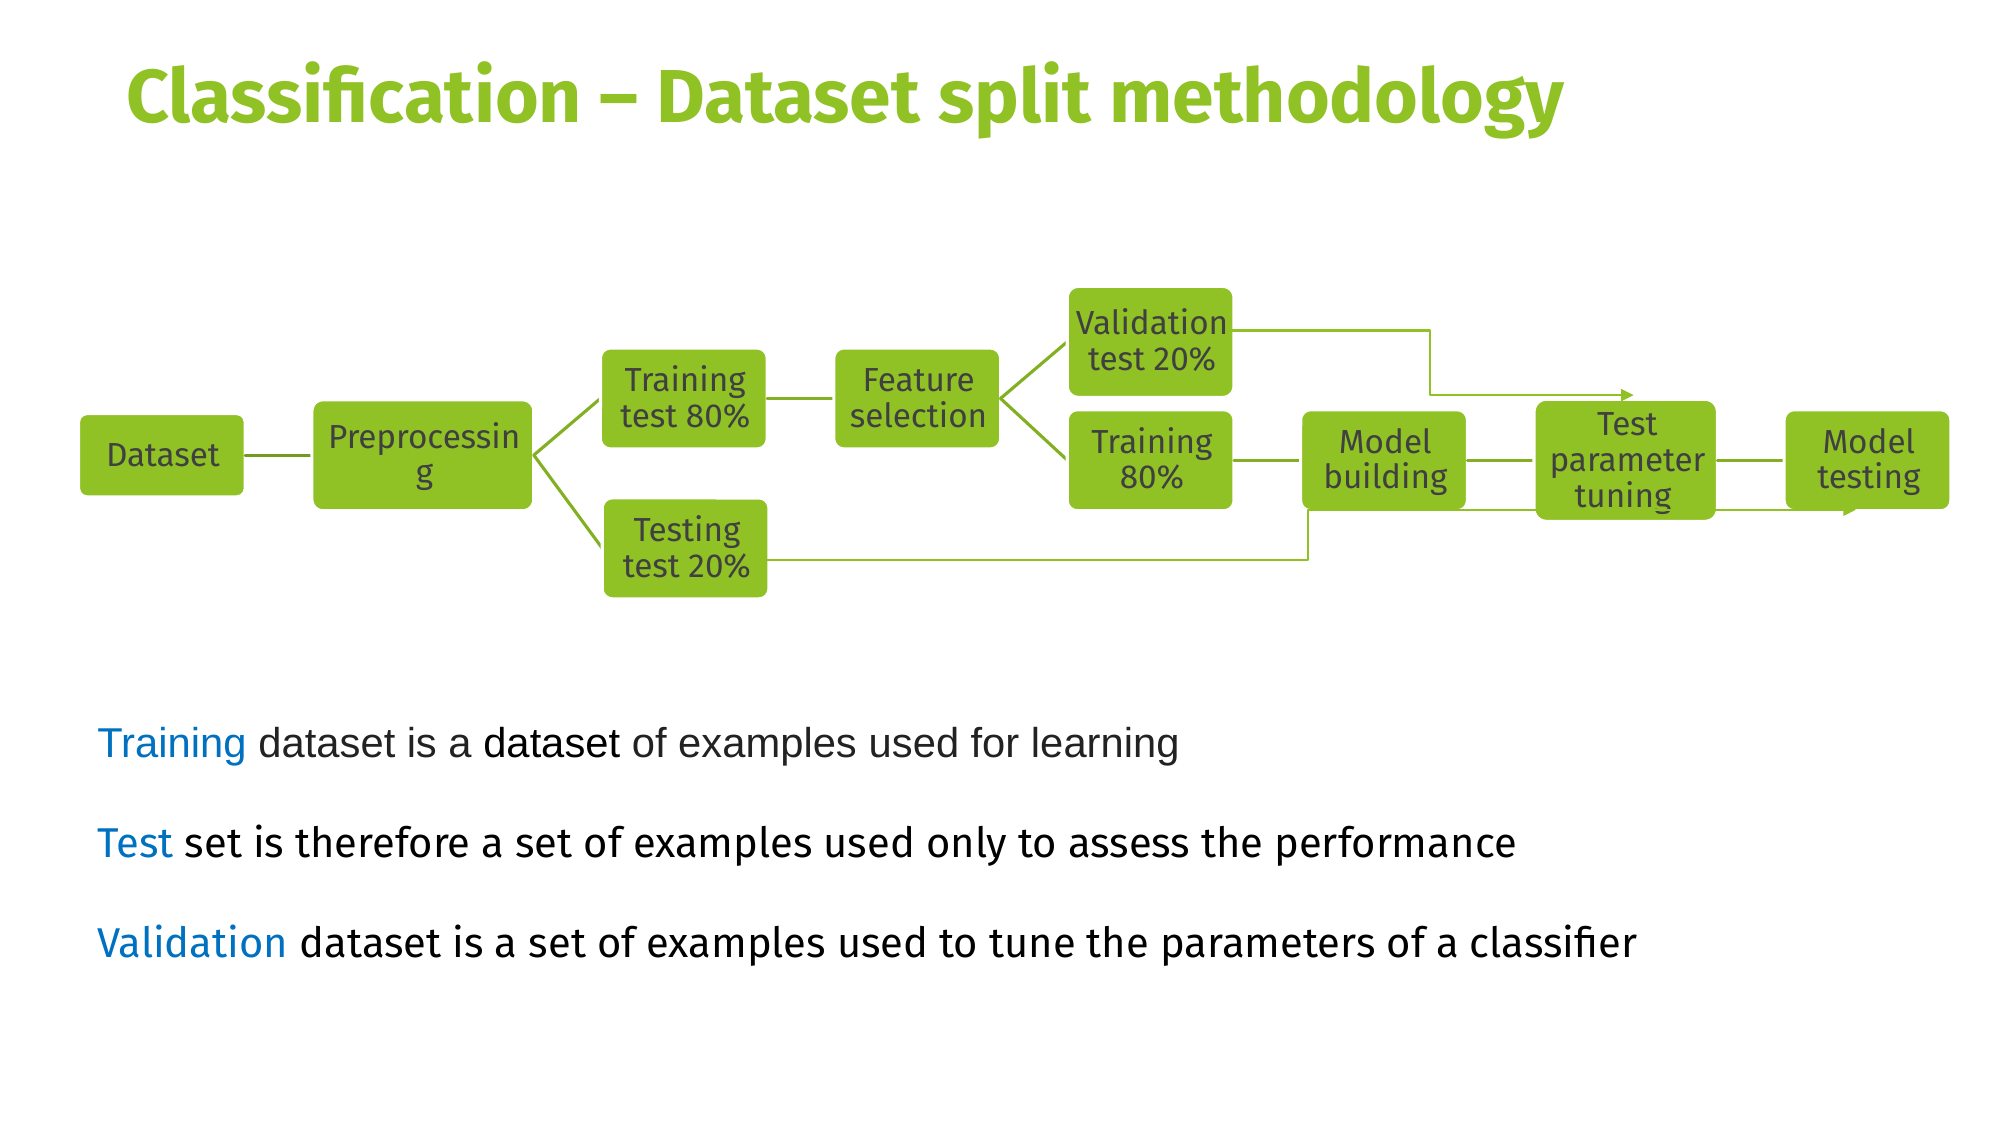

Dataset

Preprocessing

Training test 80%

Feature selection

Validation test 20%

Training 80%

Model building

Test parameter tuning

Model testing

Testing test 20%
# Classification – Dataset split methodology
Training dataset is a dataset of examples used for learning

Test set is therefore a set of examples used only to assess the performance

Validation dataset is a set of examples used to tune the parameters of a classifier